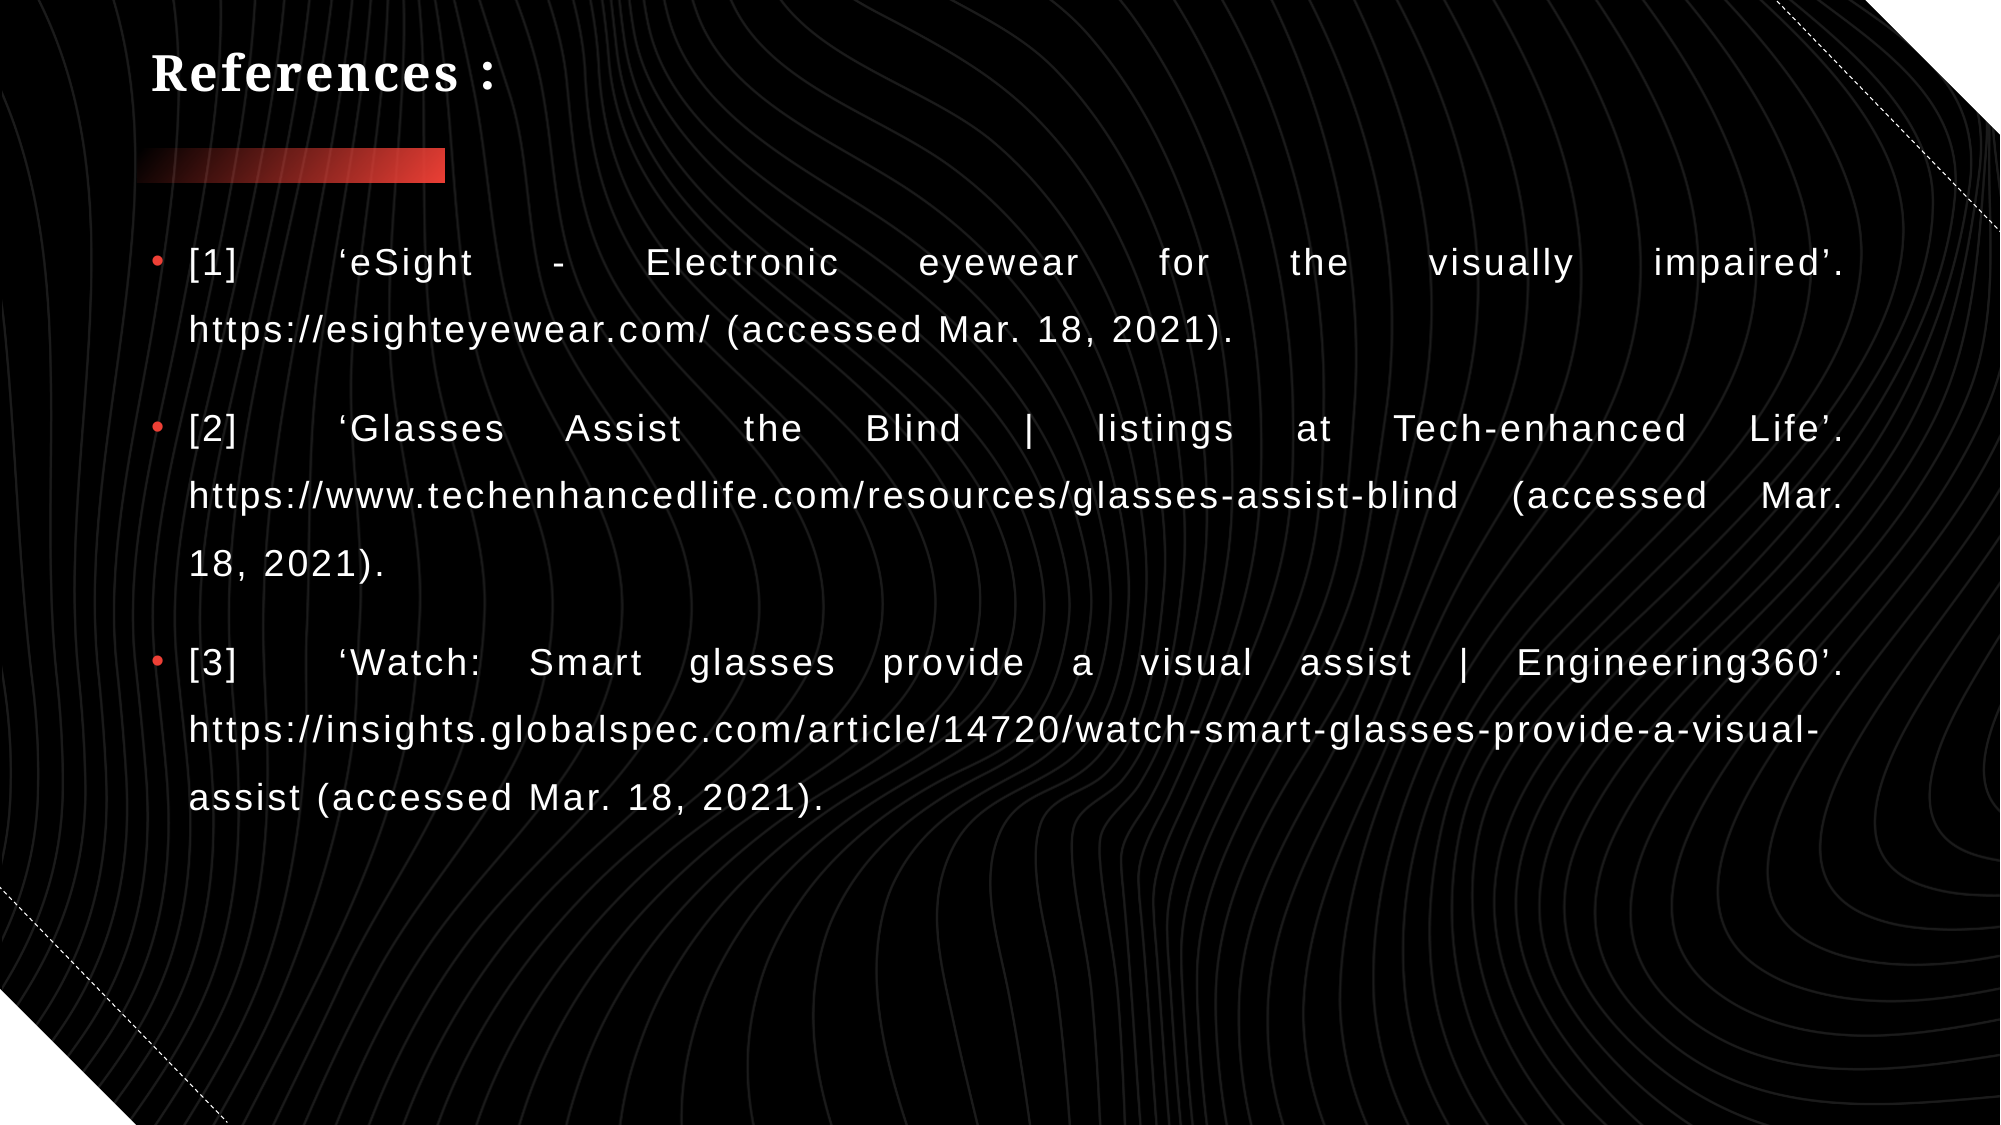

# References：
[1]	‘eSight - Electronic eyewear for the visually impaired’. https://esighteyewear.com/ (accessed Mar. 18, 2021).
[2]	‘Glasses Assist the Blind | listings at Tech-enhanced Life’. https://www.techenhancedlife.com/resources/glasses-assist-blind (accessed Mar. 18, 2021).
[3]	‘Watch: Smart glasses provide a visual assist | Engineering360’. https://insights.globalspec.com/article/14720/watch-smart-glasses-provide-a-visual-assist (accessed Mar. 18, 2021).